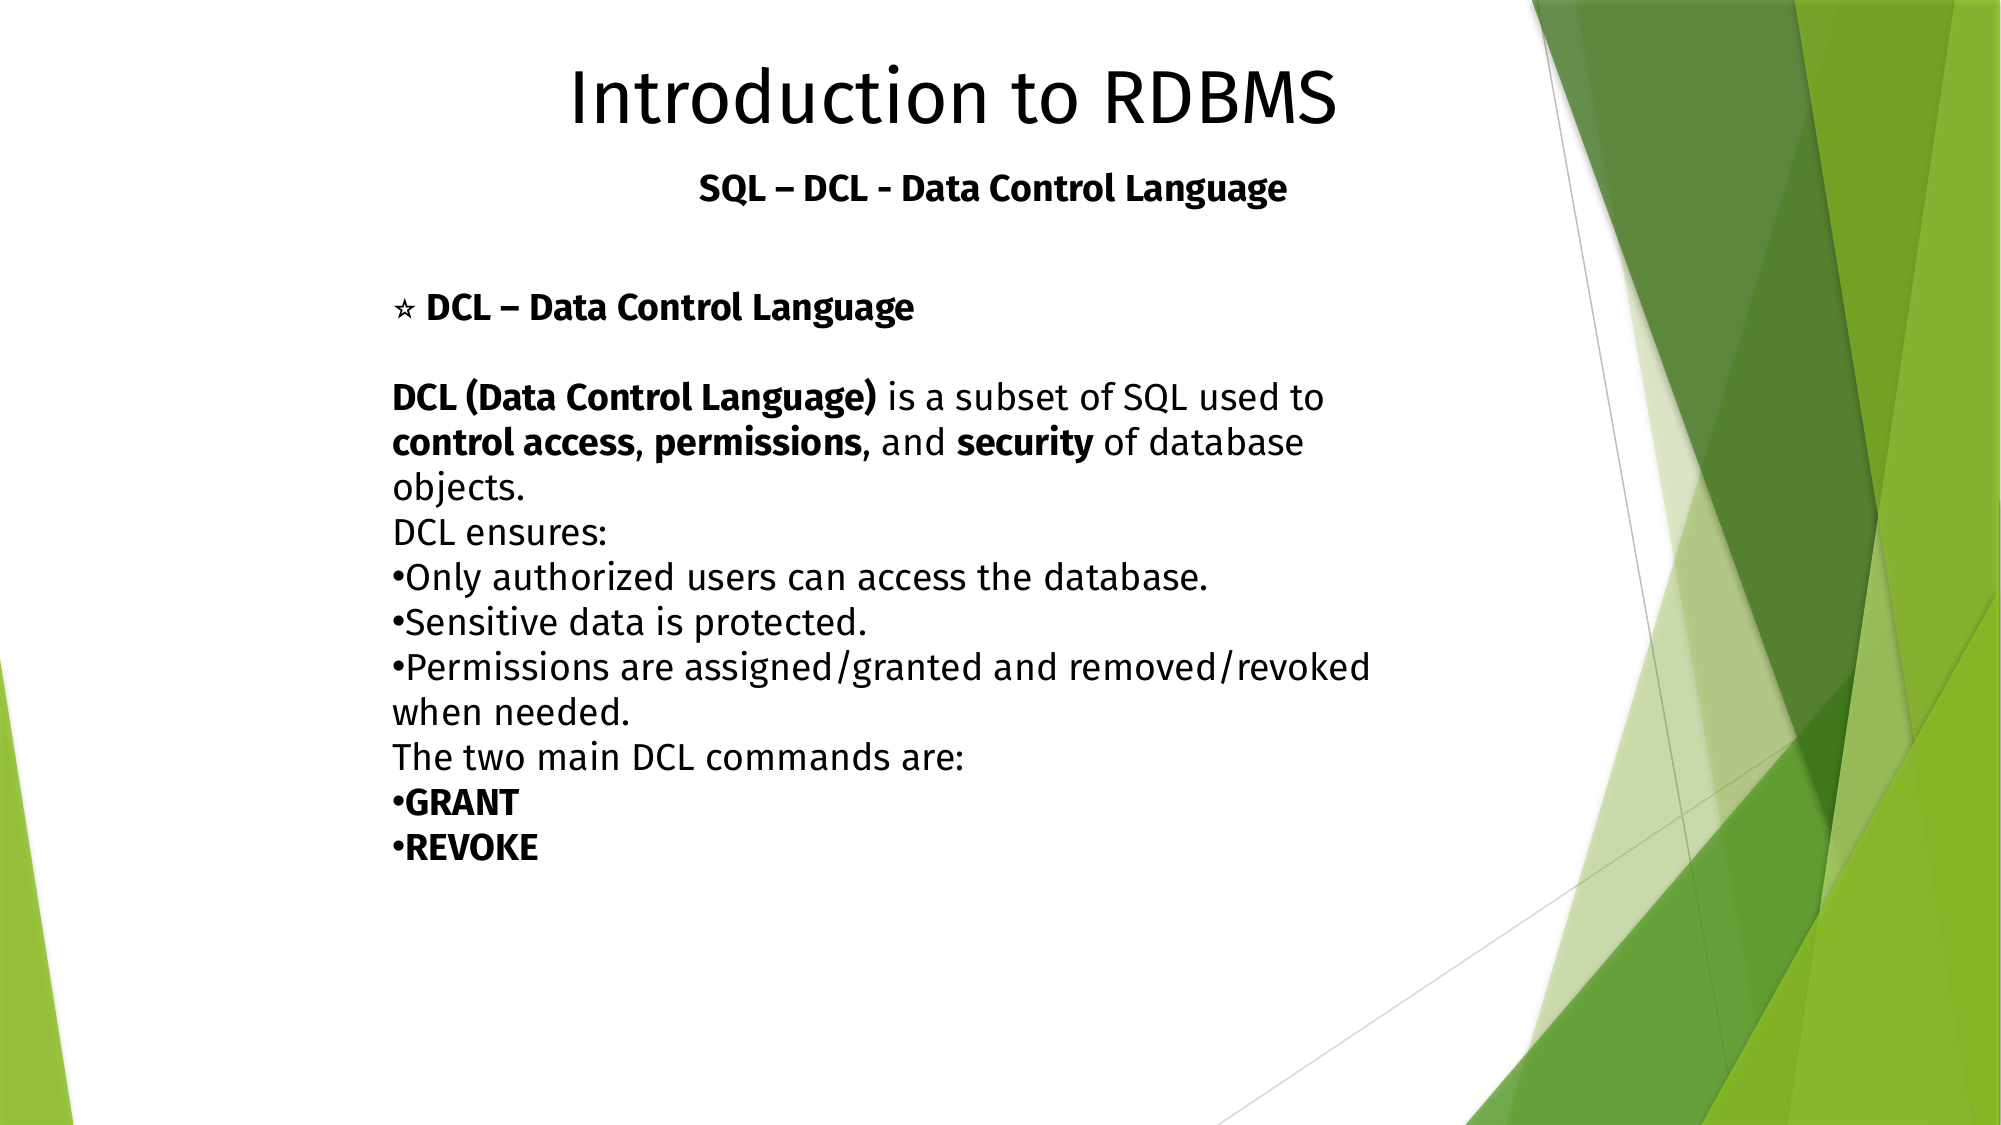

# Introduction to RDBMS
		   SQL – DCL - Data Control Language
⭐ DCL – Data Control Language

DCL (Data Control Language) is a subset of SQL used to control access, permissions, and security of database objects.
DCL ensures:
Only authorized users can access the database.
Sensitive data is protected.
Permissions are assigned/granted and removed/revoked when needed.
The two main DCL commands are:
GRANT
REVOKE